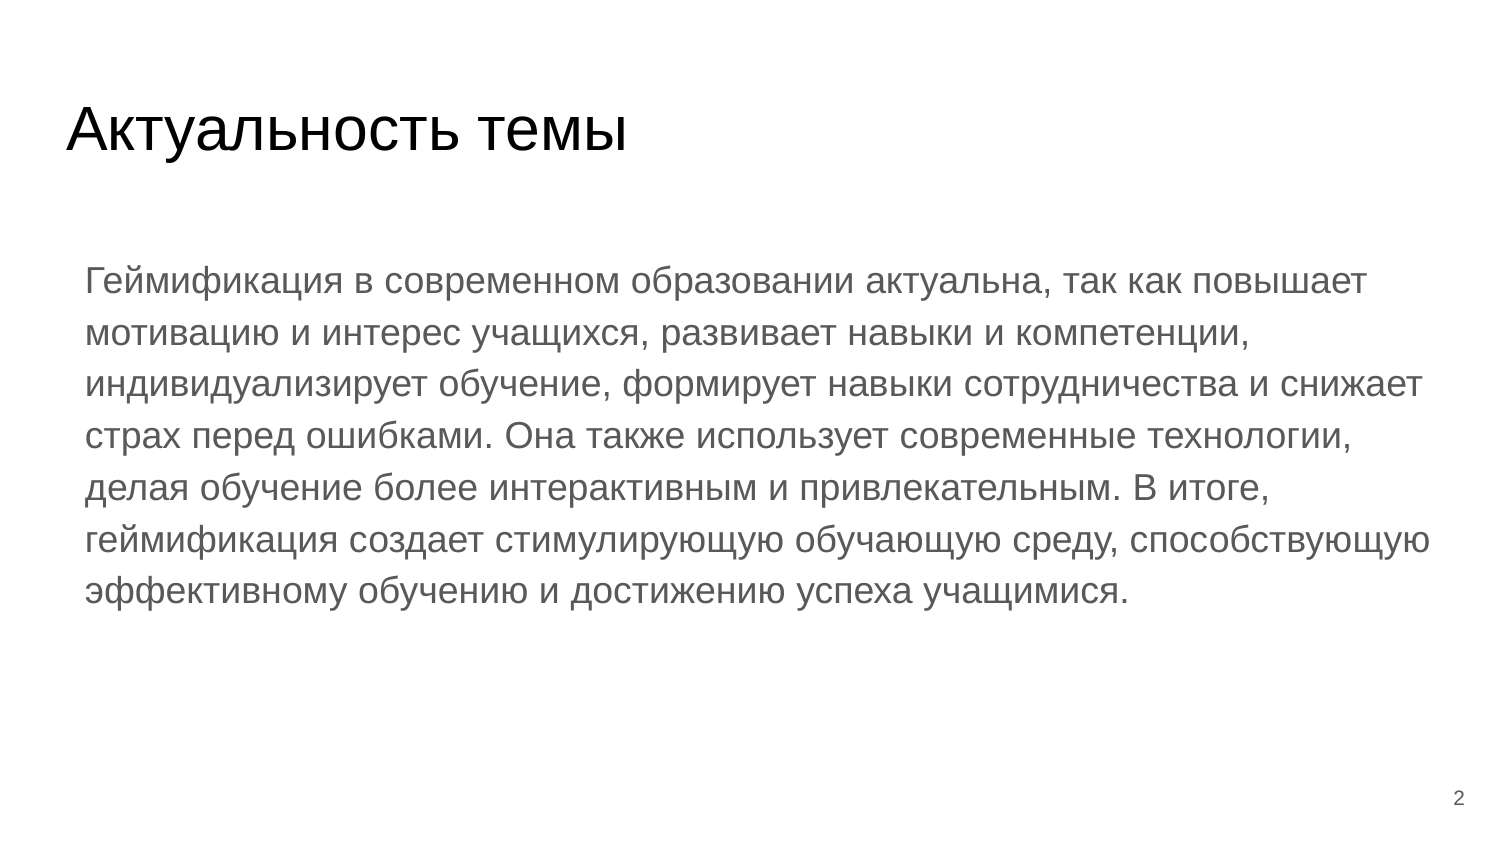

# Актуальность темы
Геймификация в современном образовании актуальна, так как повышает мотивацию и интерес учащихся, развивает навыки и компетенции, индивидуализирует обучение, формирует навыки сотрудничества и снижает страх перед ошибками. Она также использует современные технологии, делая обучение более интерактивным и привлекательным. В итоге, геймификация создает стимулирующую обучающую среду, способствующую эффективному обучению и достижению успеха учащимися.
2